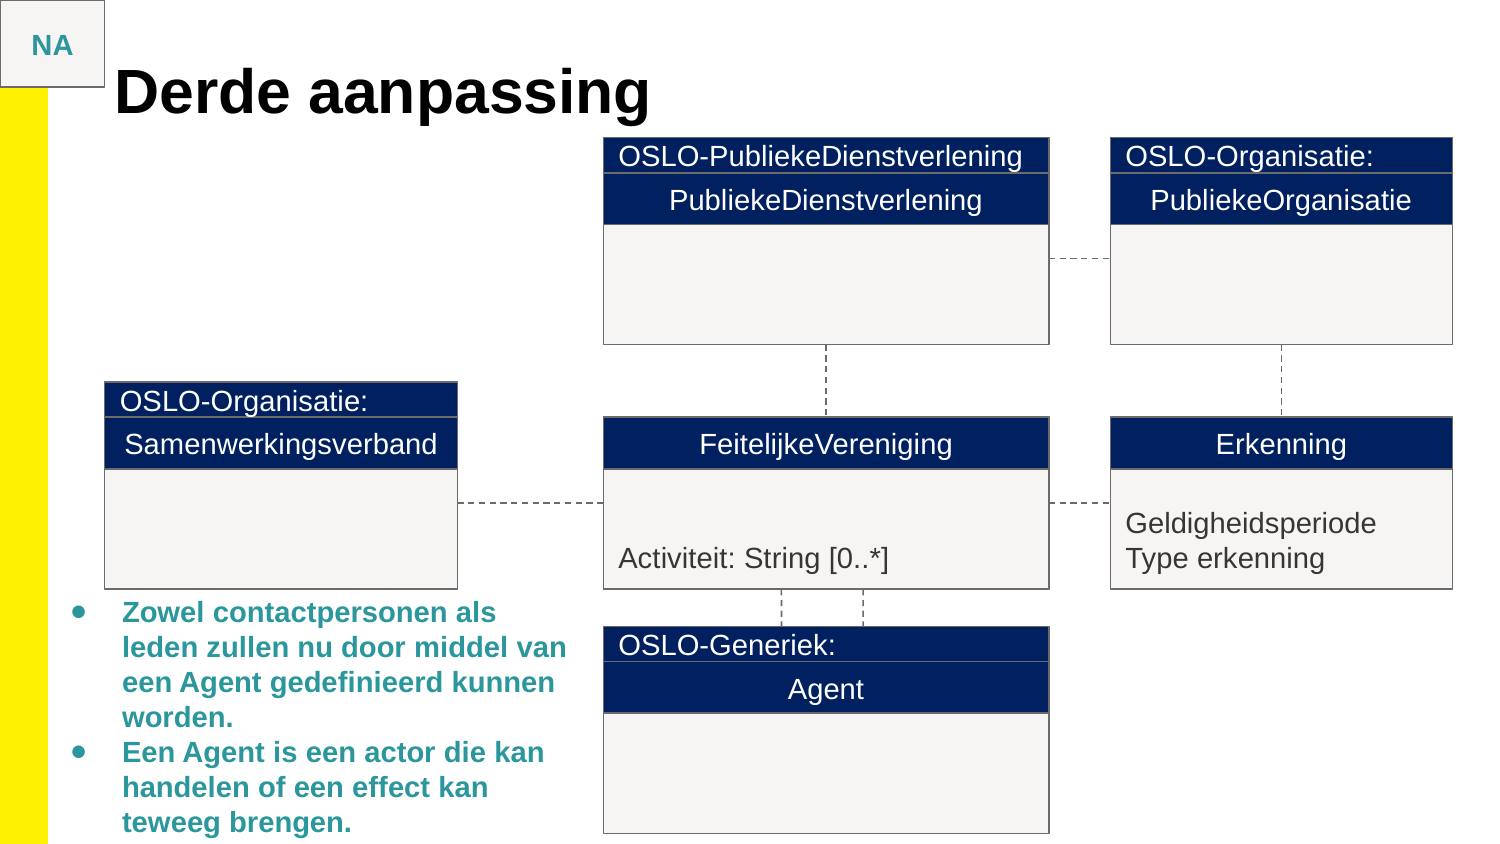

NA
Derde aanpassing
OSLO-PubliekeDienstverlening
OSLO-Organisatie:

PubliekeDienstverlening

PubliekeOrganisatie
OSLO-Organisatie:
Activiteit: String [0..*]
FeitelijkeVereniging

Activiteit
Geldigheidsperiode
Type erkenning
Erkenning

Samenwerkingsverband
Zowel contactpersonen als leden zullen nu door middel van een Agent gedefinieerd kunnen worden.
Een Agent is een actor die kan handelen of een effect kan teweeg brengen.
OSLO-Generiek:

Agent